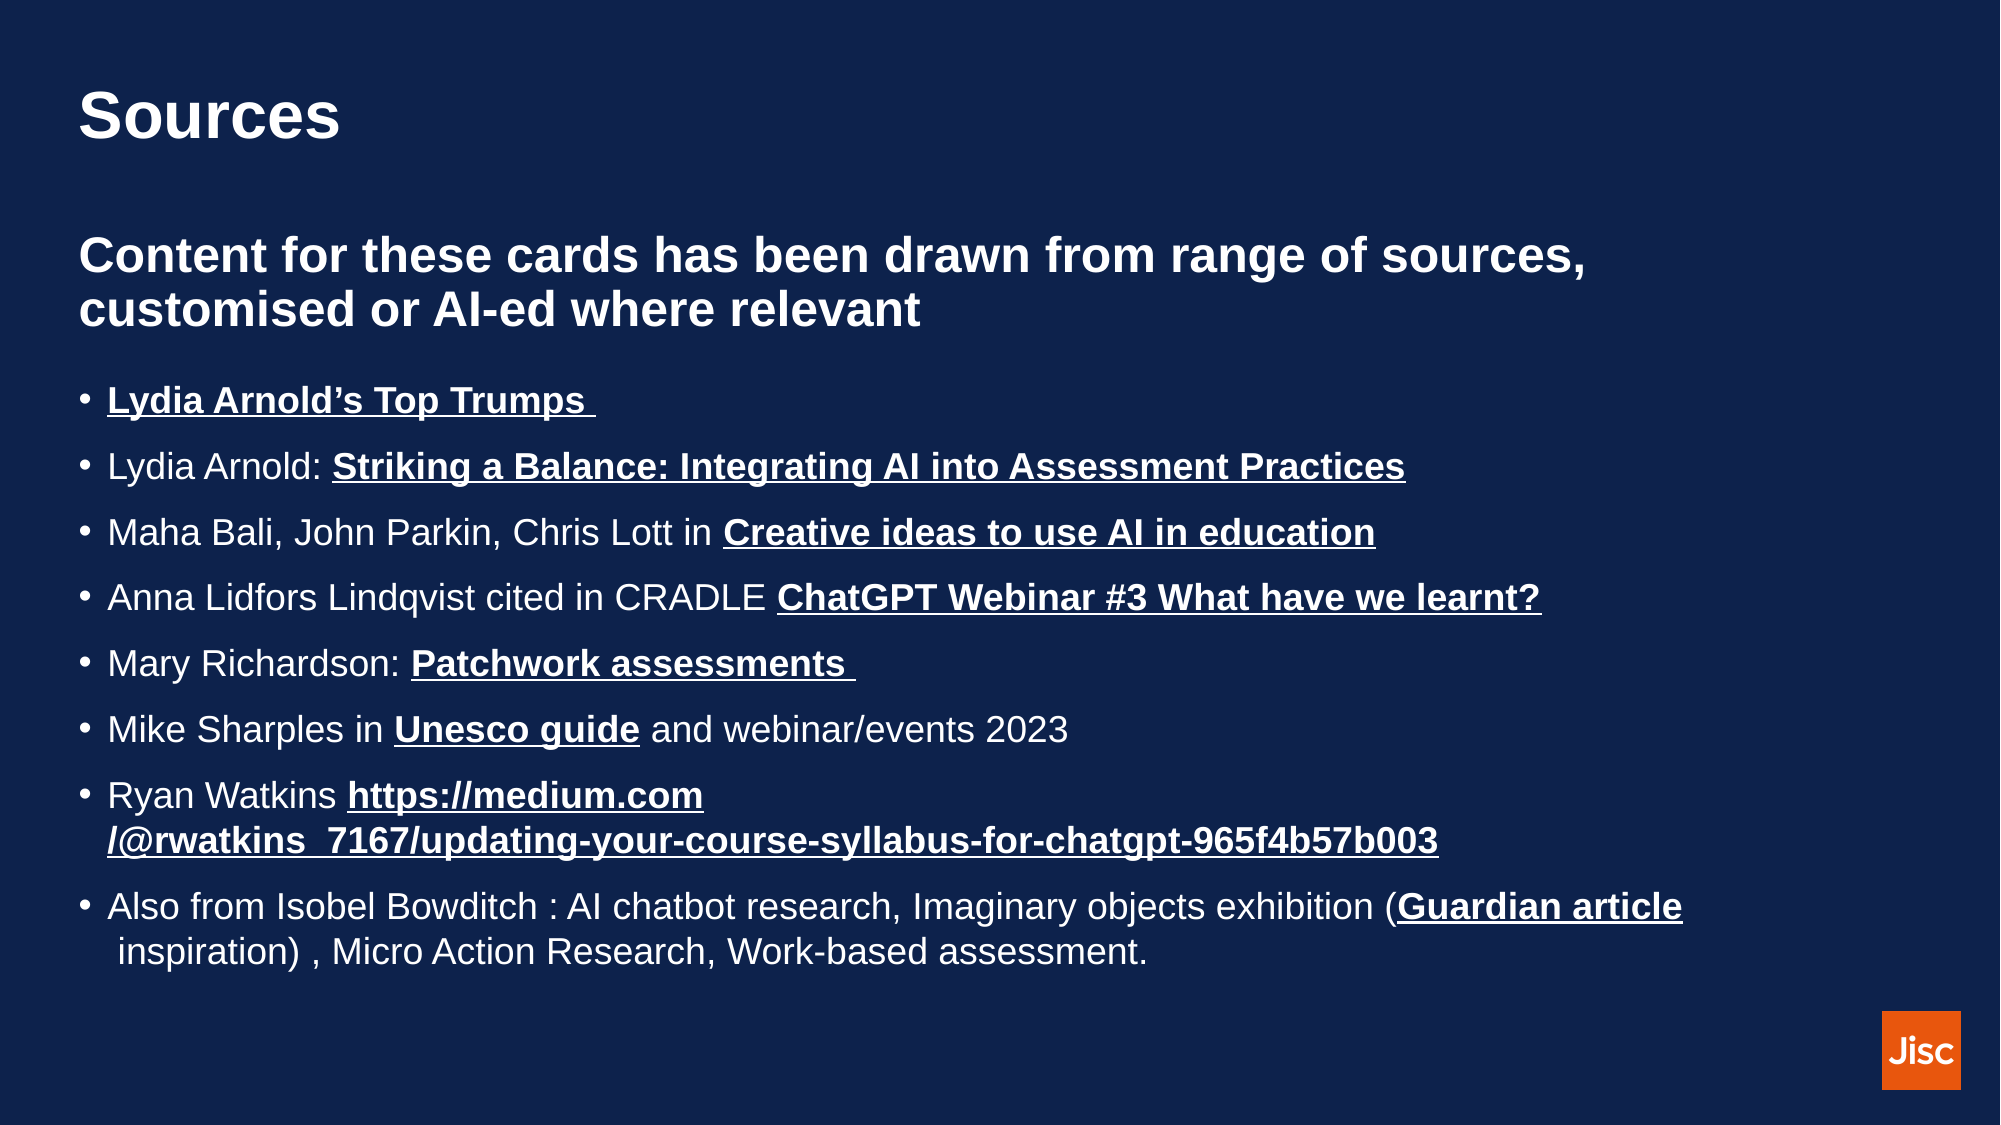

# Sources
Content for these cards has been drawn from range of sources, customised or AI-ed where relevant

Lydia Arnold’s Top Trumps
Lydia Arnold: Striking a Balance: Integrating AI into Assessment Practices
Maha Bali, John Parkin, Chris Lott in Creative ideas to use AI in education
Anna Lidfors Lindqvist cited in CRADLE ChatGPT Webinar #3 What have we learnt?
Mary Richardson: Patchwork assessments
Mike Sharples in Unesco guide and webinar/events 2023
Ryan Watkins https://medium.com/@rwatkins_7167/updating-your-course-syllabus-for-chatgpt-965f4b57b003
Also from Isobel Bowditch : AI chatbot research, Imaginary objects exhibition (Guardian article inspiration) , Micro Action Research, Work-based assessment.